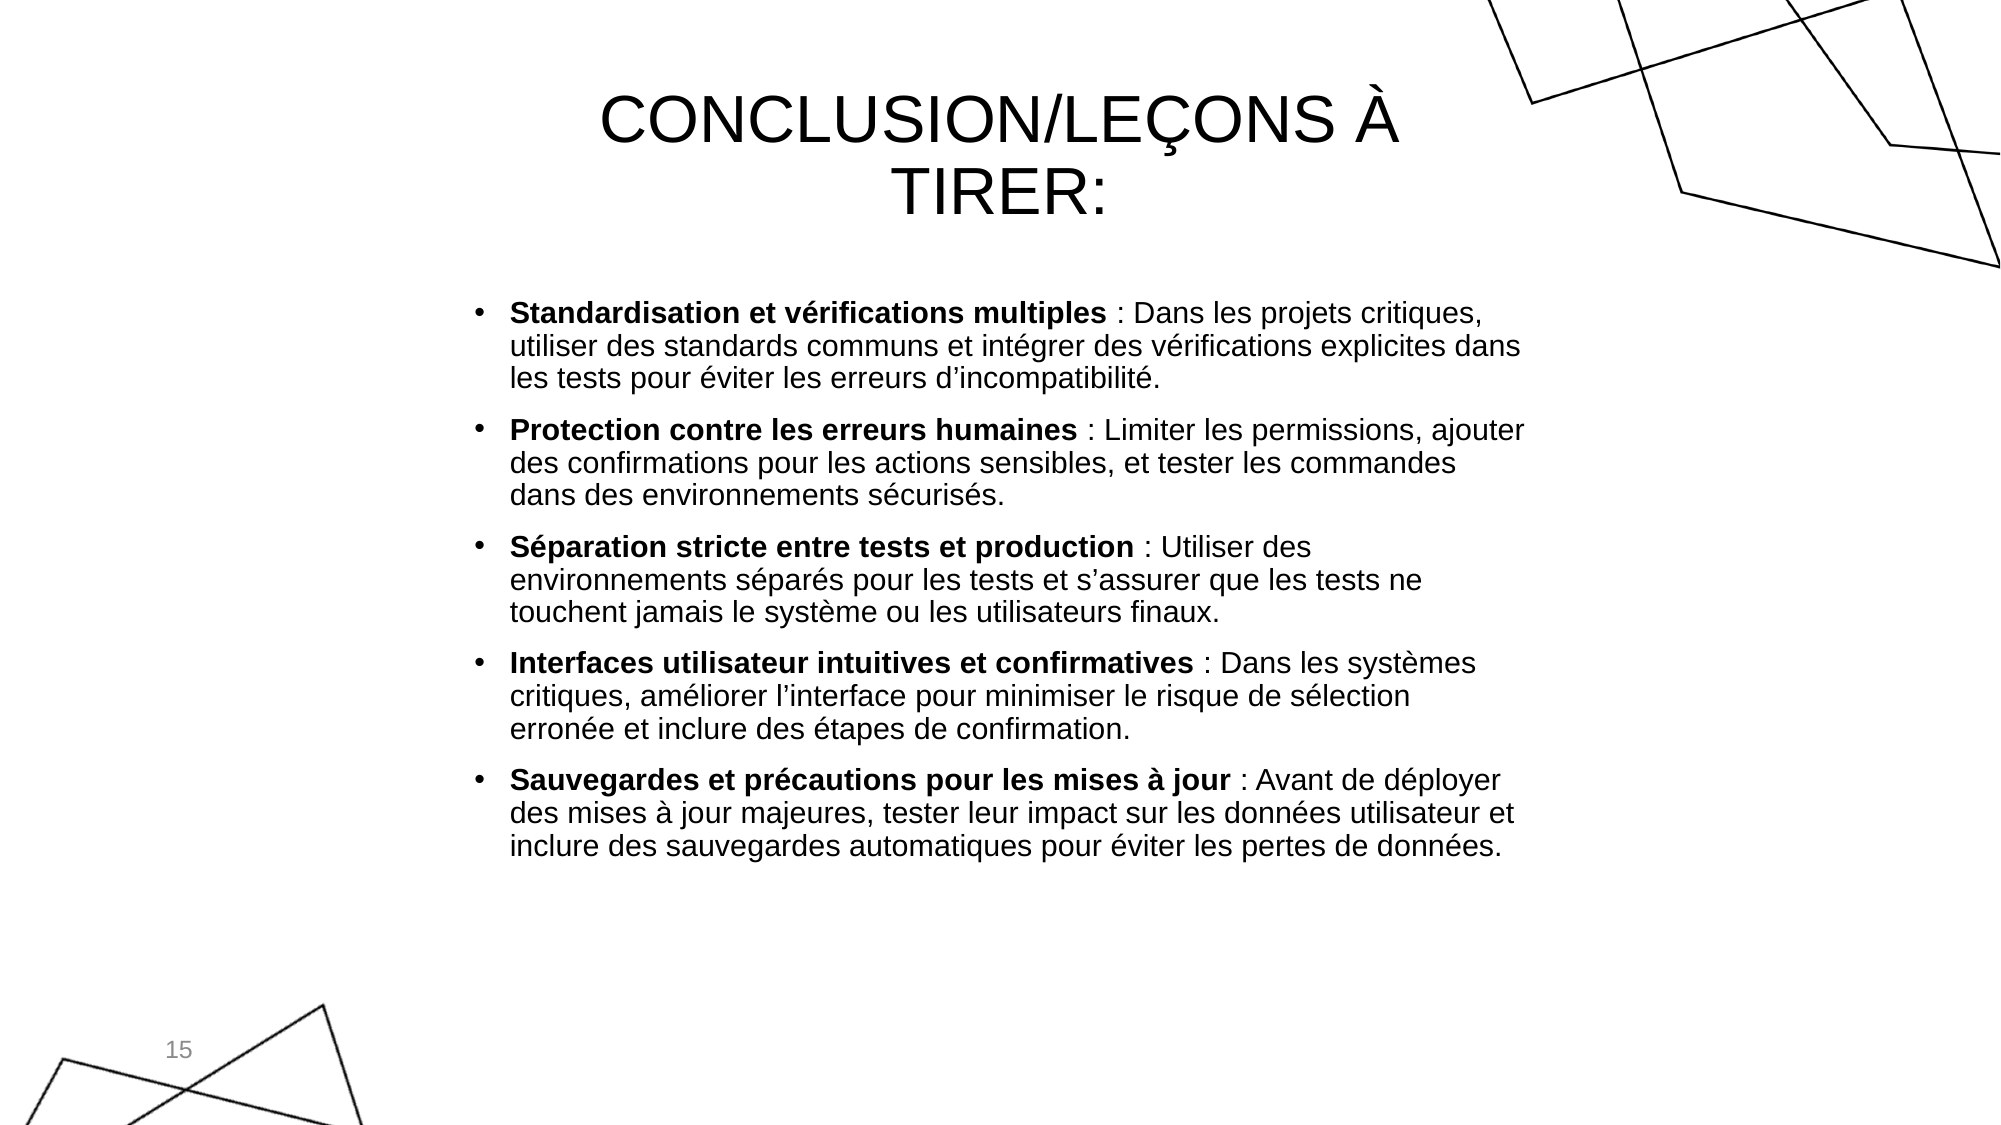

# Conclusion/leçons à tirer:
Standardisation et vérifications multiples : Dans les projets critiques, utiliser des standards communs et intégrer des vérifications explicites dans les tests pour éviter les erreurs d’incompatibilité.
Protection contre les erreurs humaines : Limiter les permissions, ajouter des confirmations pour les actions sensibles, et tester les commandes dans des environnements sécurisés.
Séparation stricte entre tests et production : Utiliser des environnements séparés pour les tests et s’assurer que les tests ne touchent jamais le système ou les utilisateurs finaux.
Interfaces utilisateur intuitives et confirmatives : Dans les systèmes critiques, améliorer l’interface pour minimiser le risque de sélection erronée et inclure des étapes de confirmation.
Sauvegardes et précautions pour les mises à jour : Avant de déployer des mises à jour majeures, tester leur impact sur les données utilisateur et inclure des sauvegardes automatiques pour éviter les pertes de données.
15